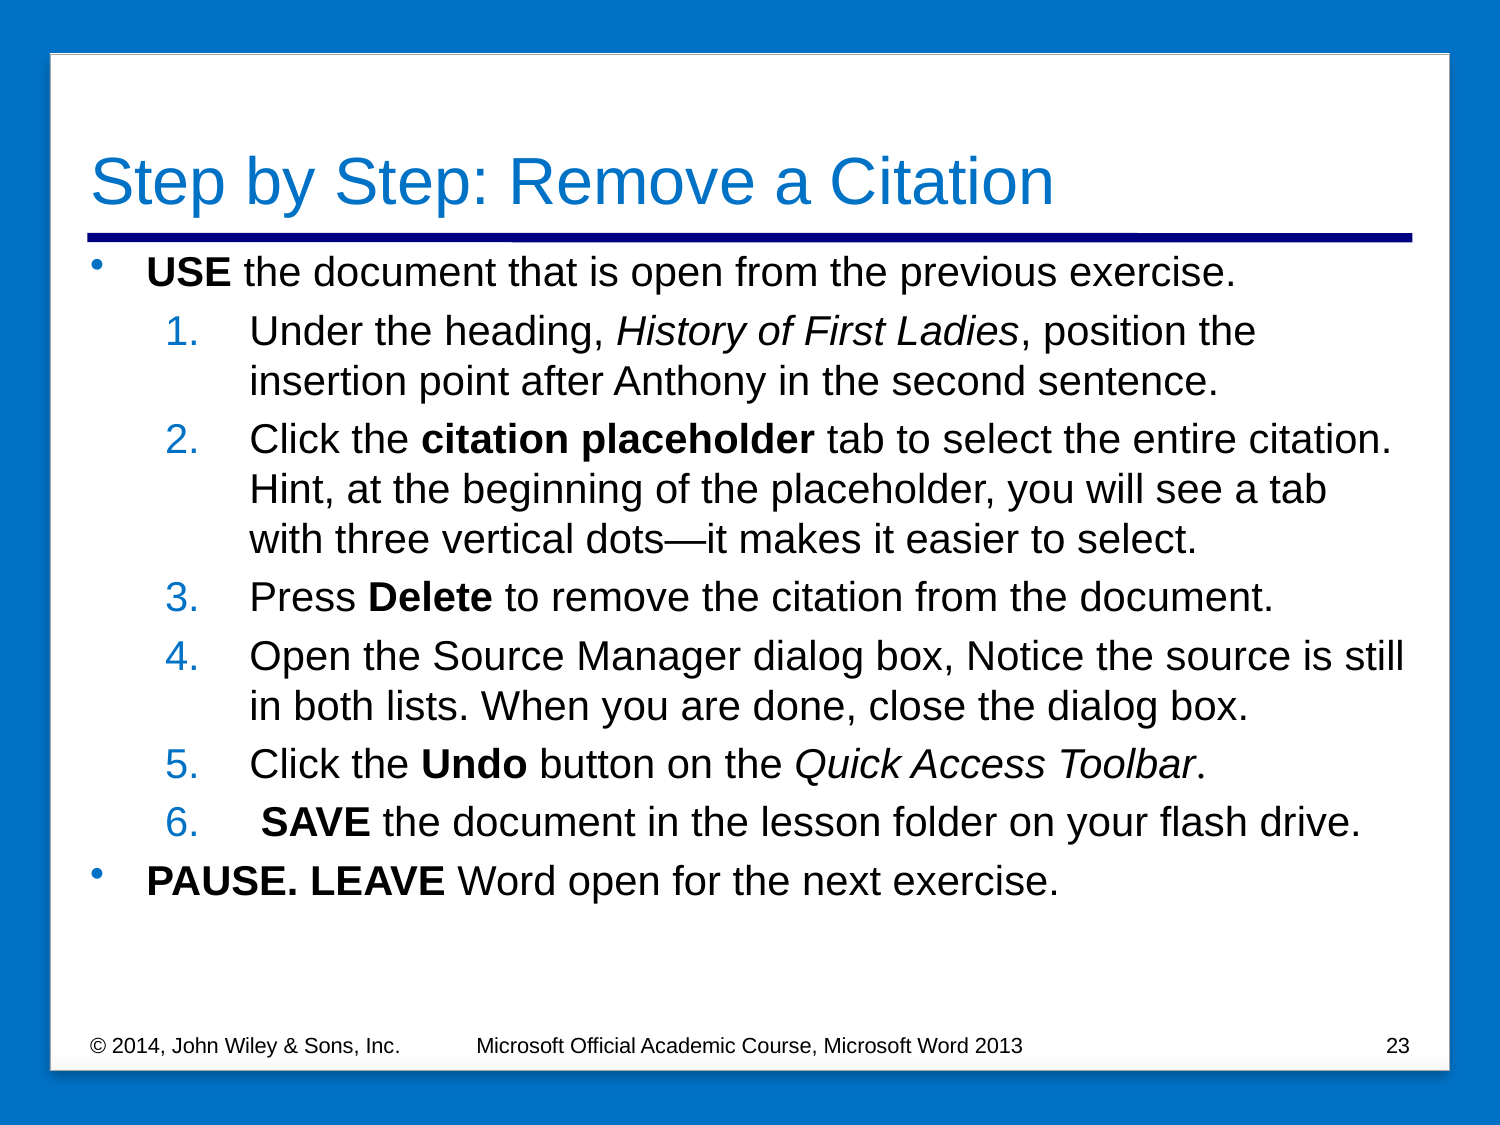

# Step by Step: Remove a Citation
USE the document that is open from the previous exercise.
Under the heading, History of First Ladies, position the insertion point after Anthony in the second sentence.
Click the citation placeholder tab to select the entire citation. Hint, at the beginning of the placeholder, you will see a tab with three vertical dots—it makes it easier to select.
Press Delete to remove the citation from the document.
Open the Source Manager dialog box, Notice the source is still in both lists. When you are done, close the dialog box.
Click the Undo button on the Quick Access Toolbar.
 SAVE the document in the lesson folder on your flash drive.
PAUSE. LEAVE Word open for the next exercise.

© 2014, John Wiley & Sons, Inc.
Microsoft Official Academic Course, Microsoft Word 2013
23